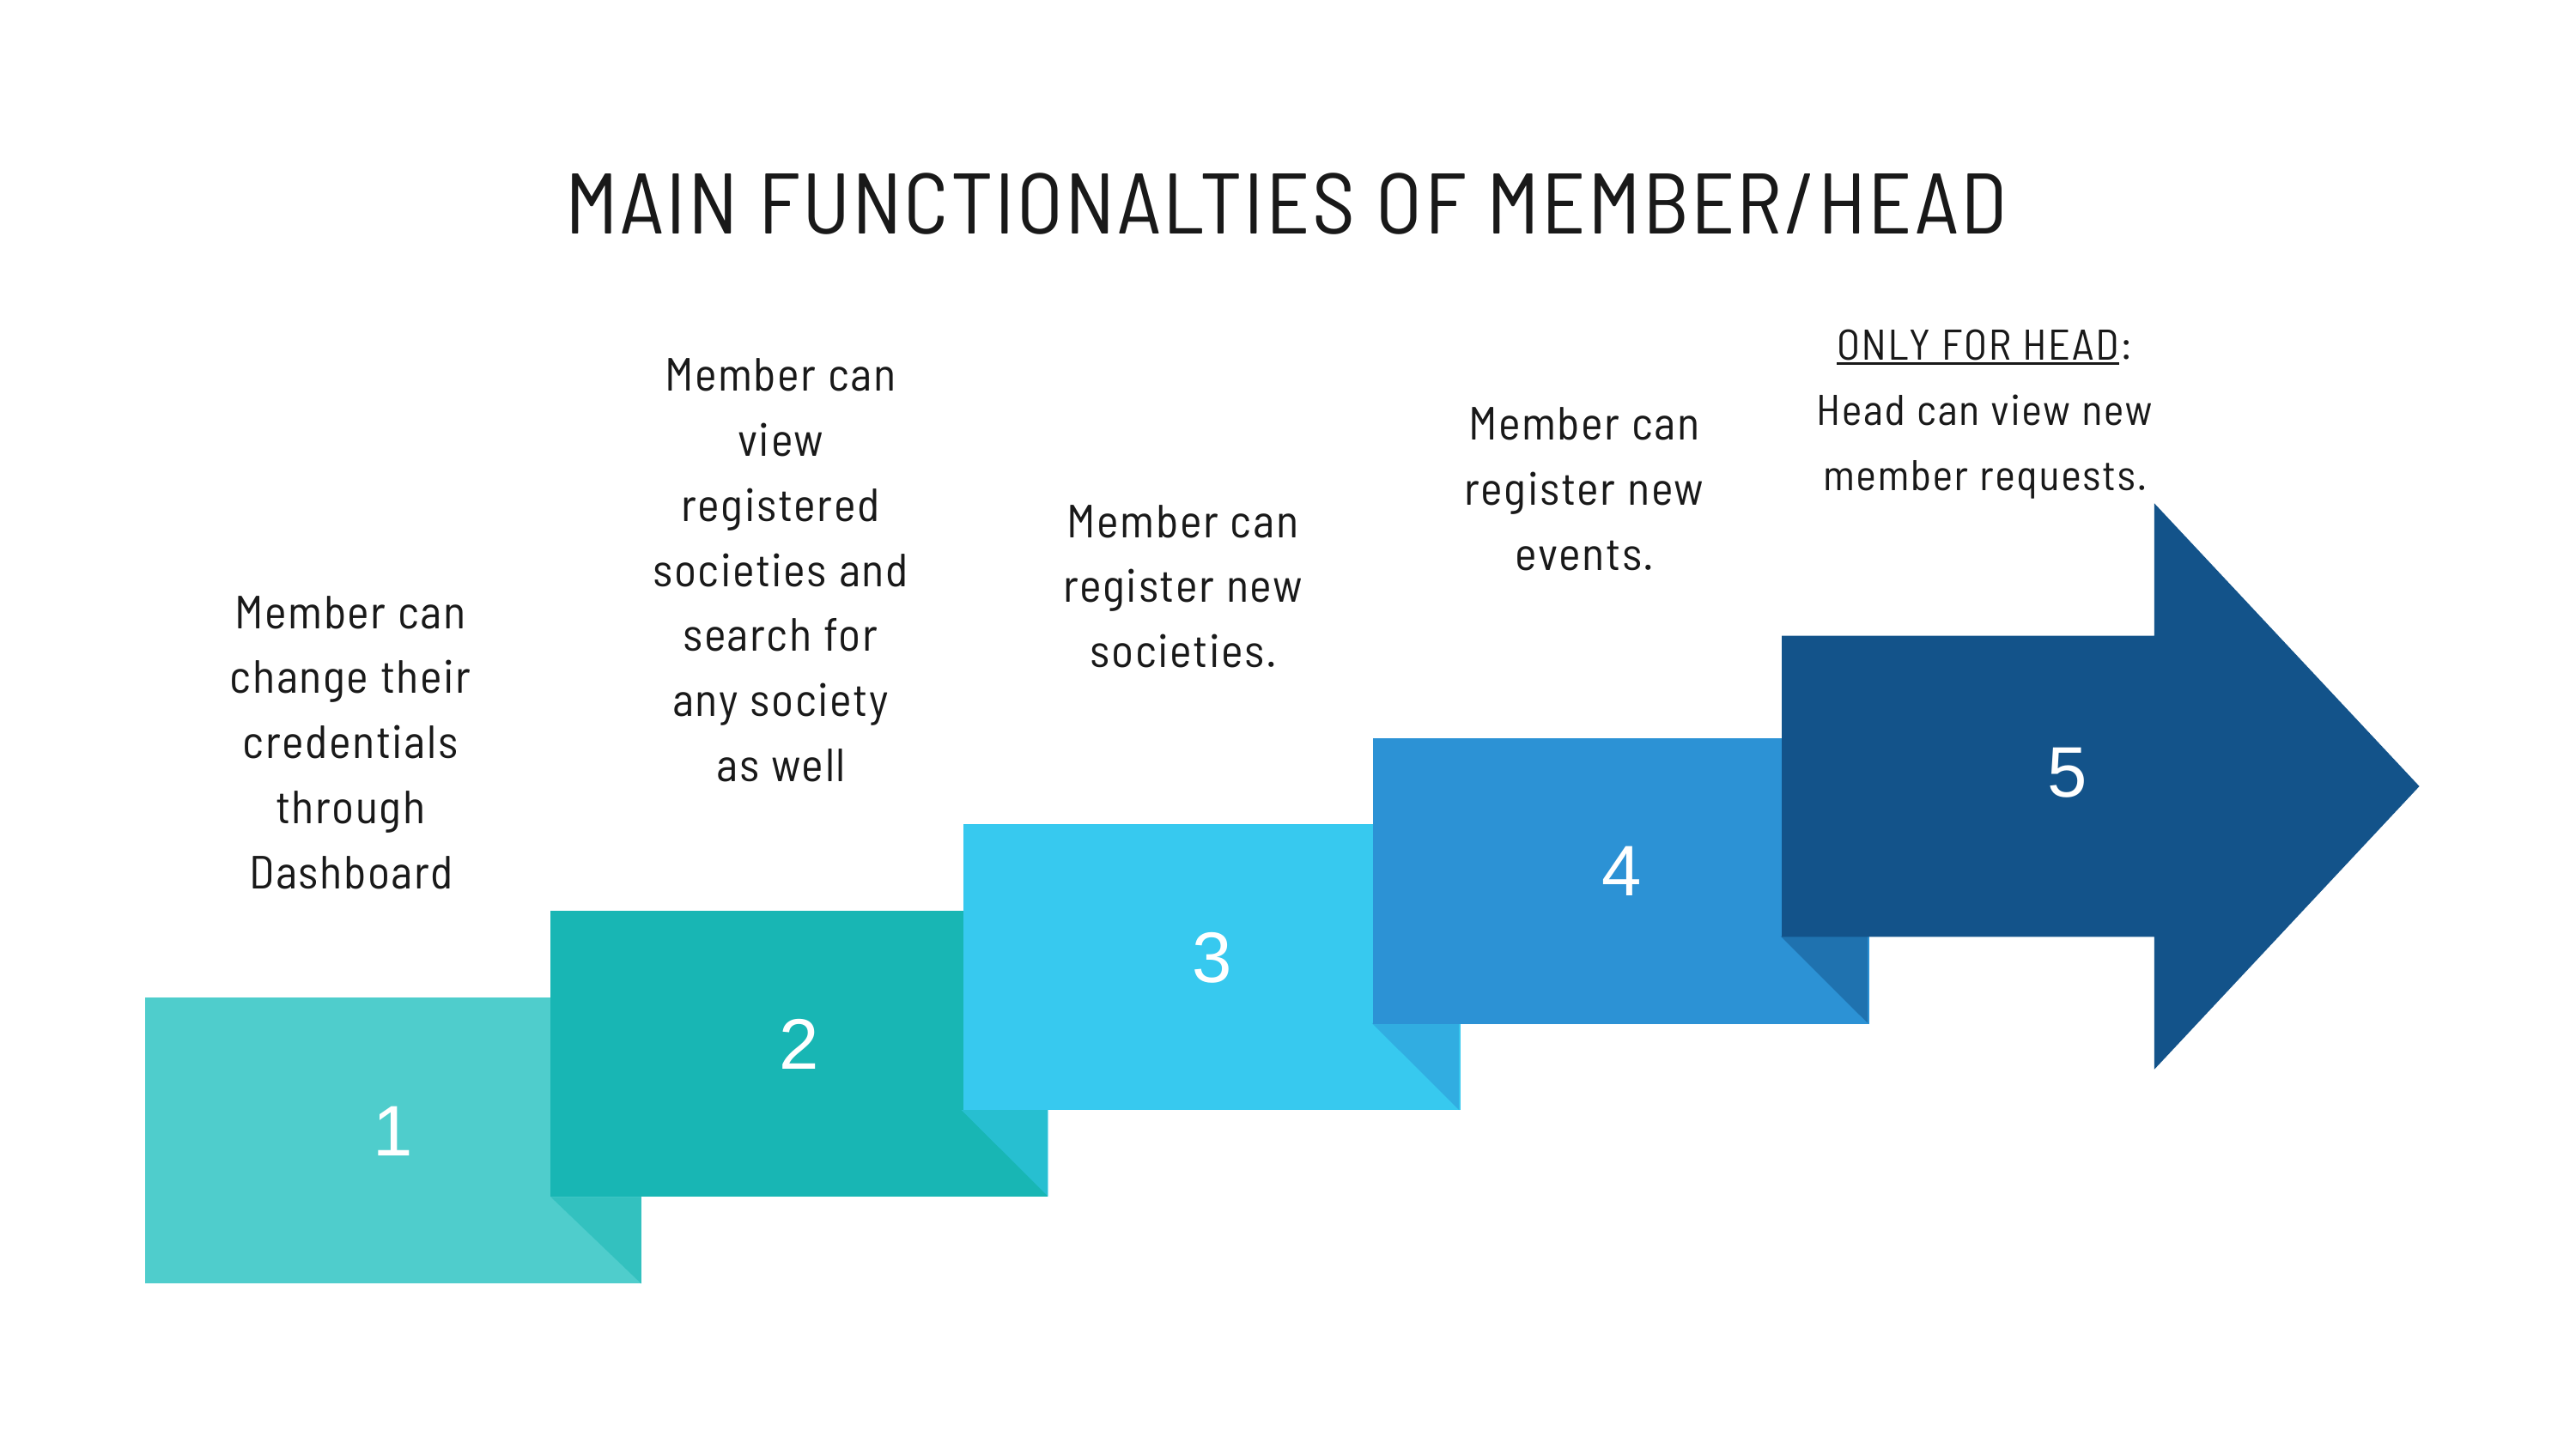

MAIN FUNCTIONALTIES OF MEMBER/HEAD
ONLY FOR HEAD:
Head can view new member requests.
Member can view registered societies and search for any society as well
Member can register new events.

Member can register new societies.

5
Member can change their credentials through Dashboard

4

3

2

1